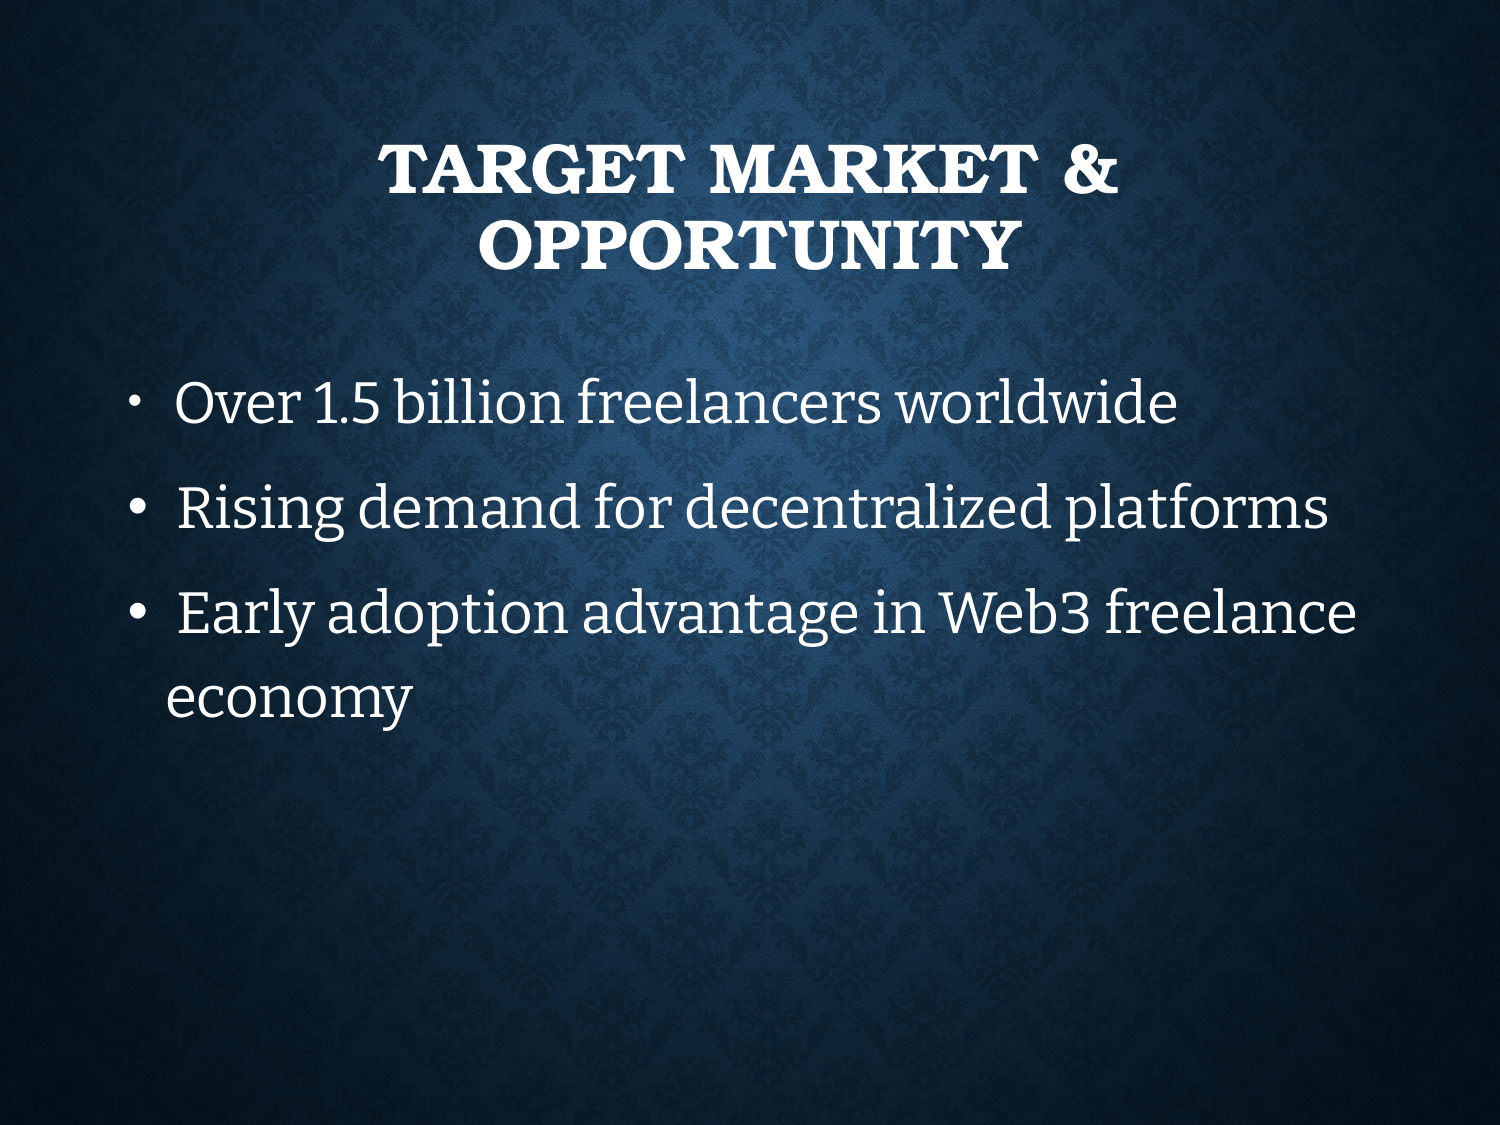

# Target Market & Opportunity
 Over 1.5 billion freelancers worldwide
 Rising demand for decentralized platforms
 Early adoption advantage in Web3 freelance economy